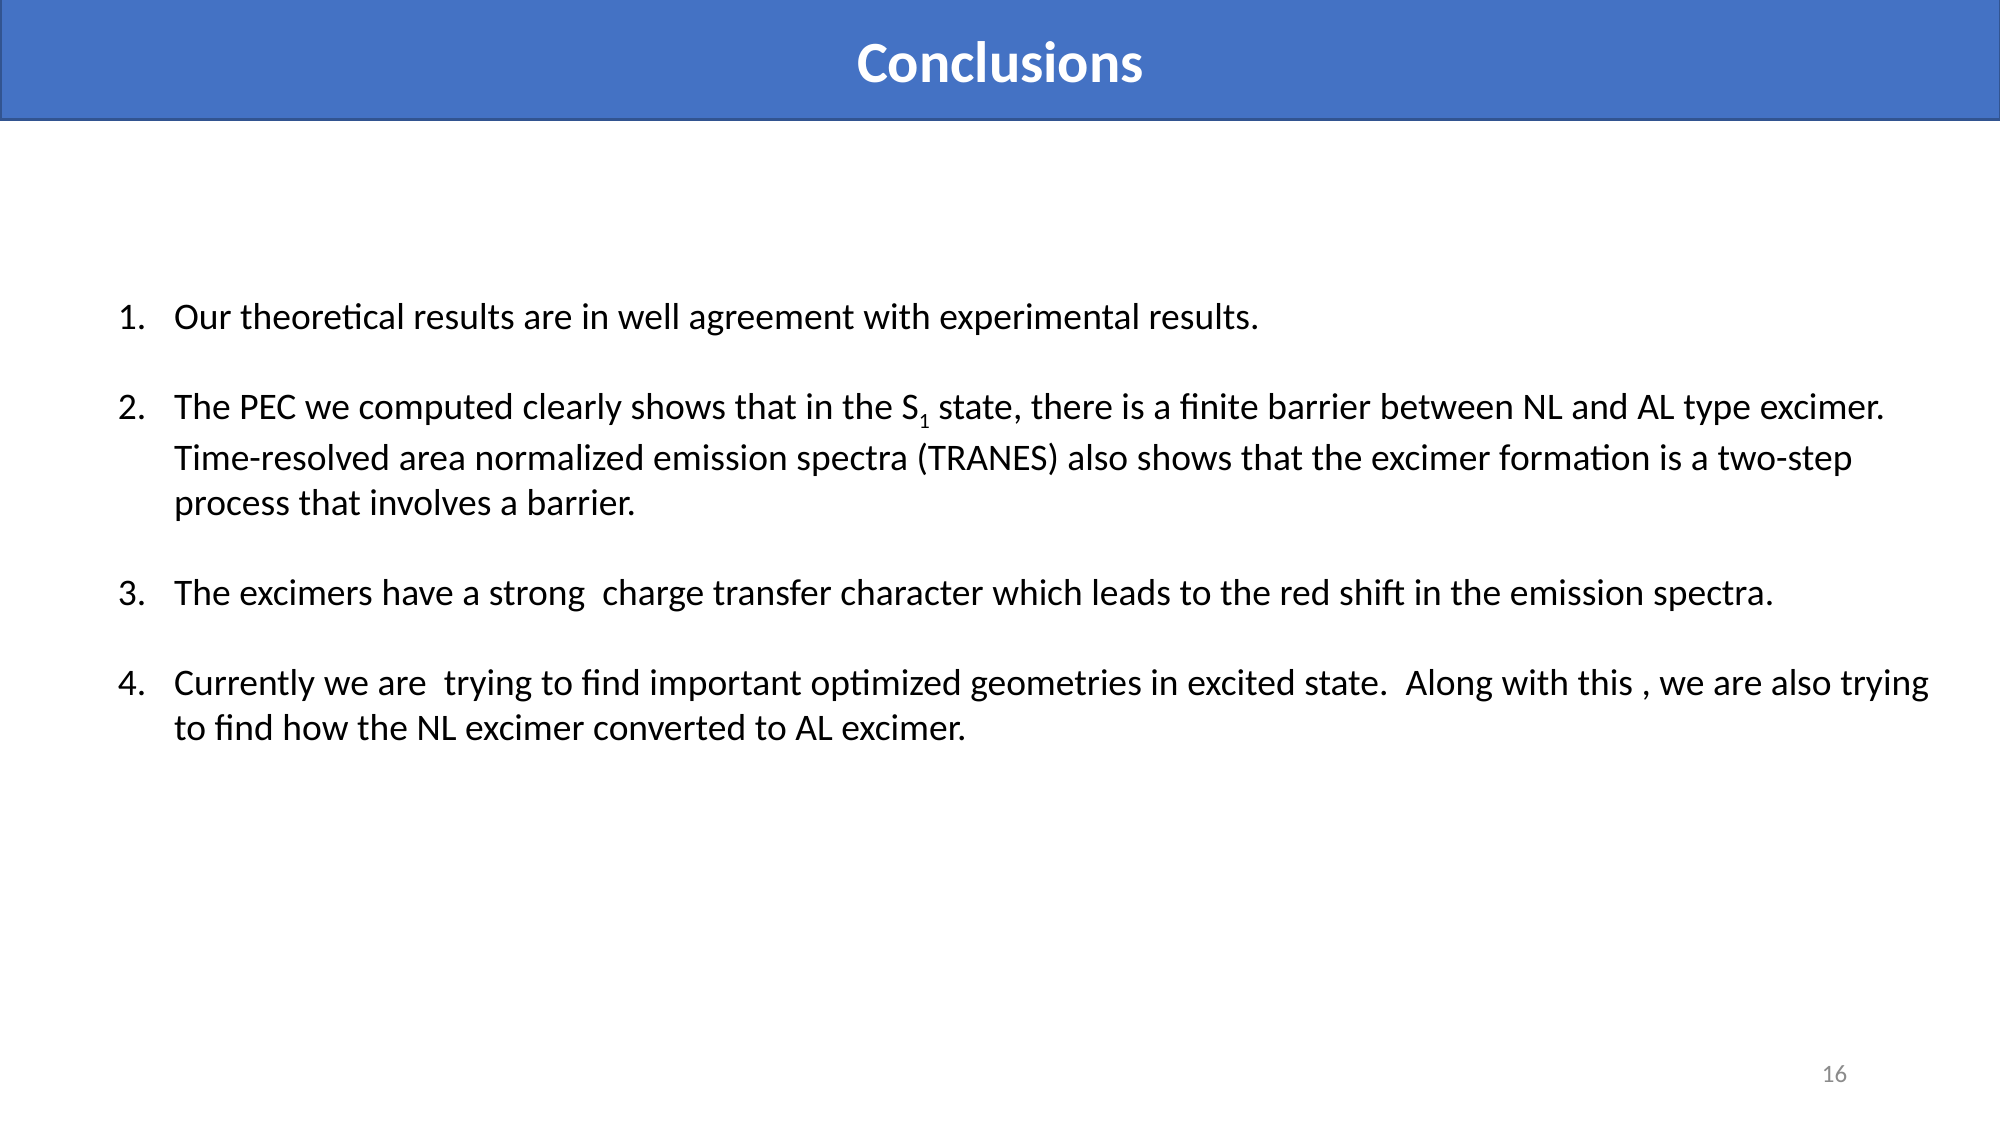

Conclusions
Our theoretical results are in well agreement with experimental results.

The PEC we computed clearly shows that in the S1 state, there is a finite barrier between NL and AL type excimer. Time-resolved area normalized emission spectra (TRANES) also shows that the excimer formation is a two-step process that involves a barrier.

The excimers have a strong  charge transfer character which leads to the red shift in the emission spectra.

Currently we are  trying to find important optimized geometries in excited state.  Along with this , we are also trying to find how the NL excimer converted to AL excimer.

16